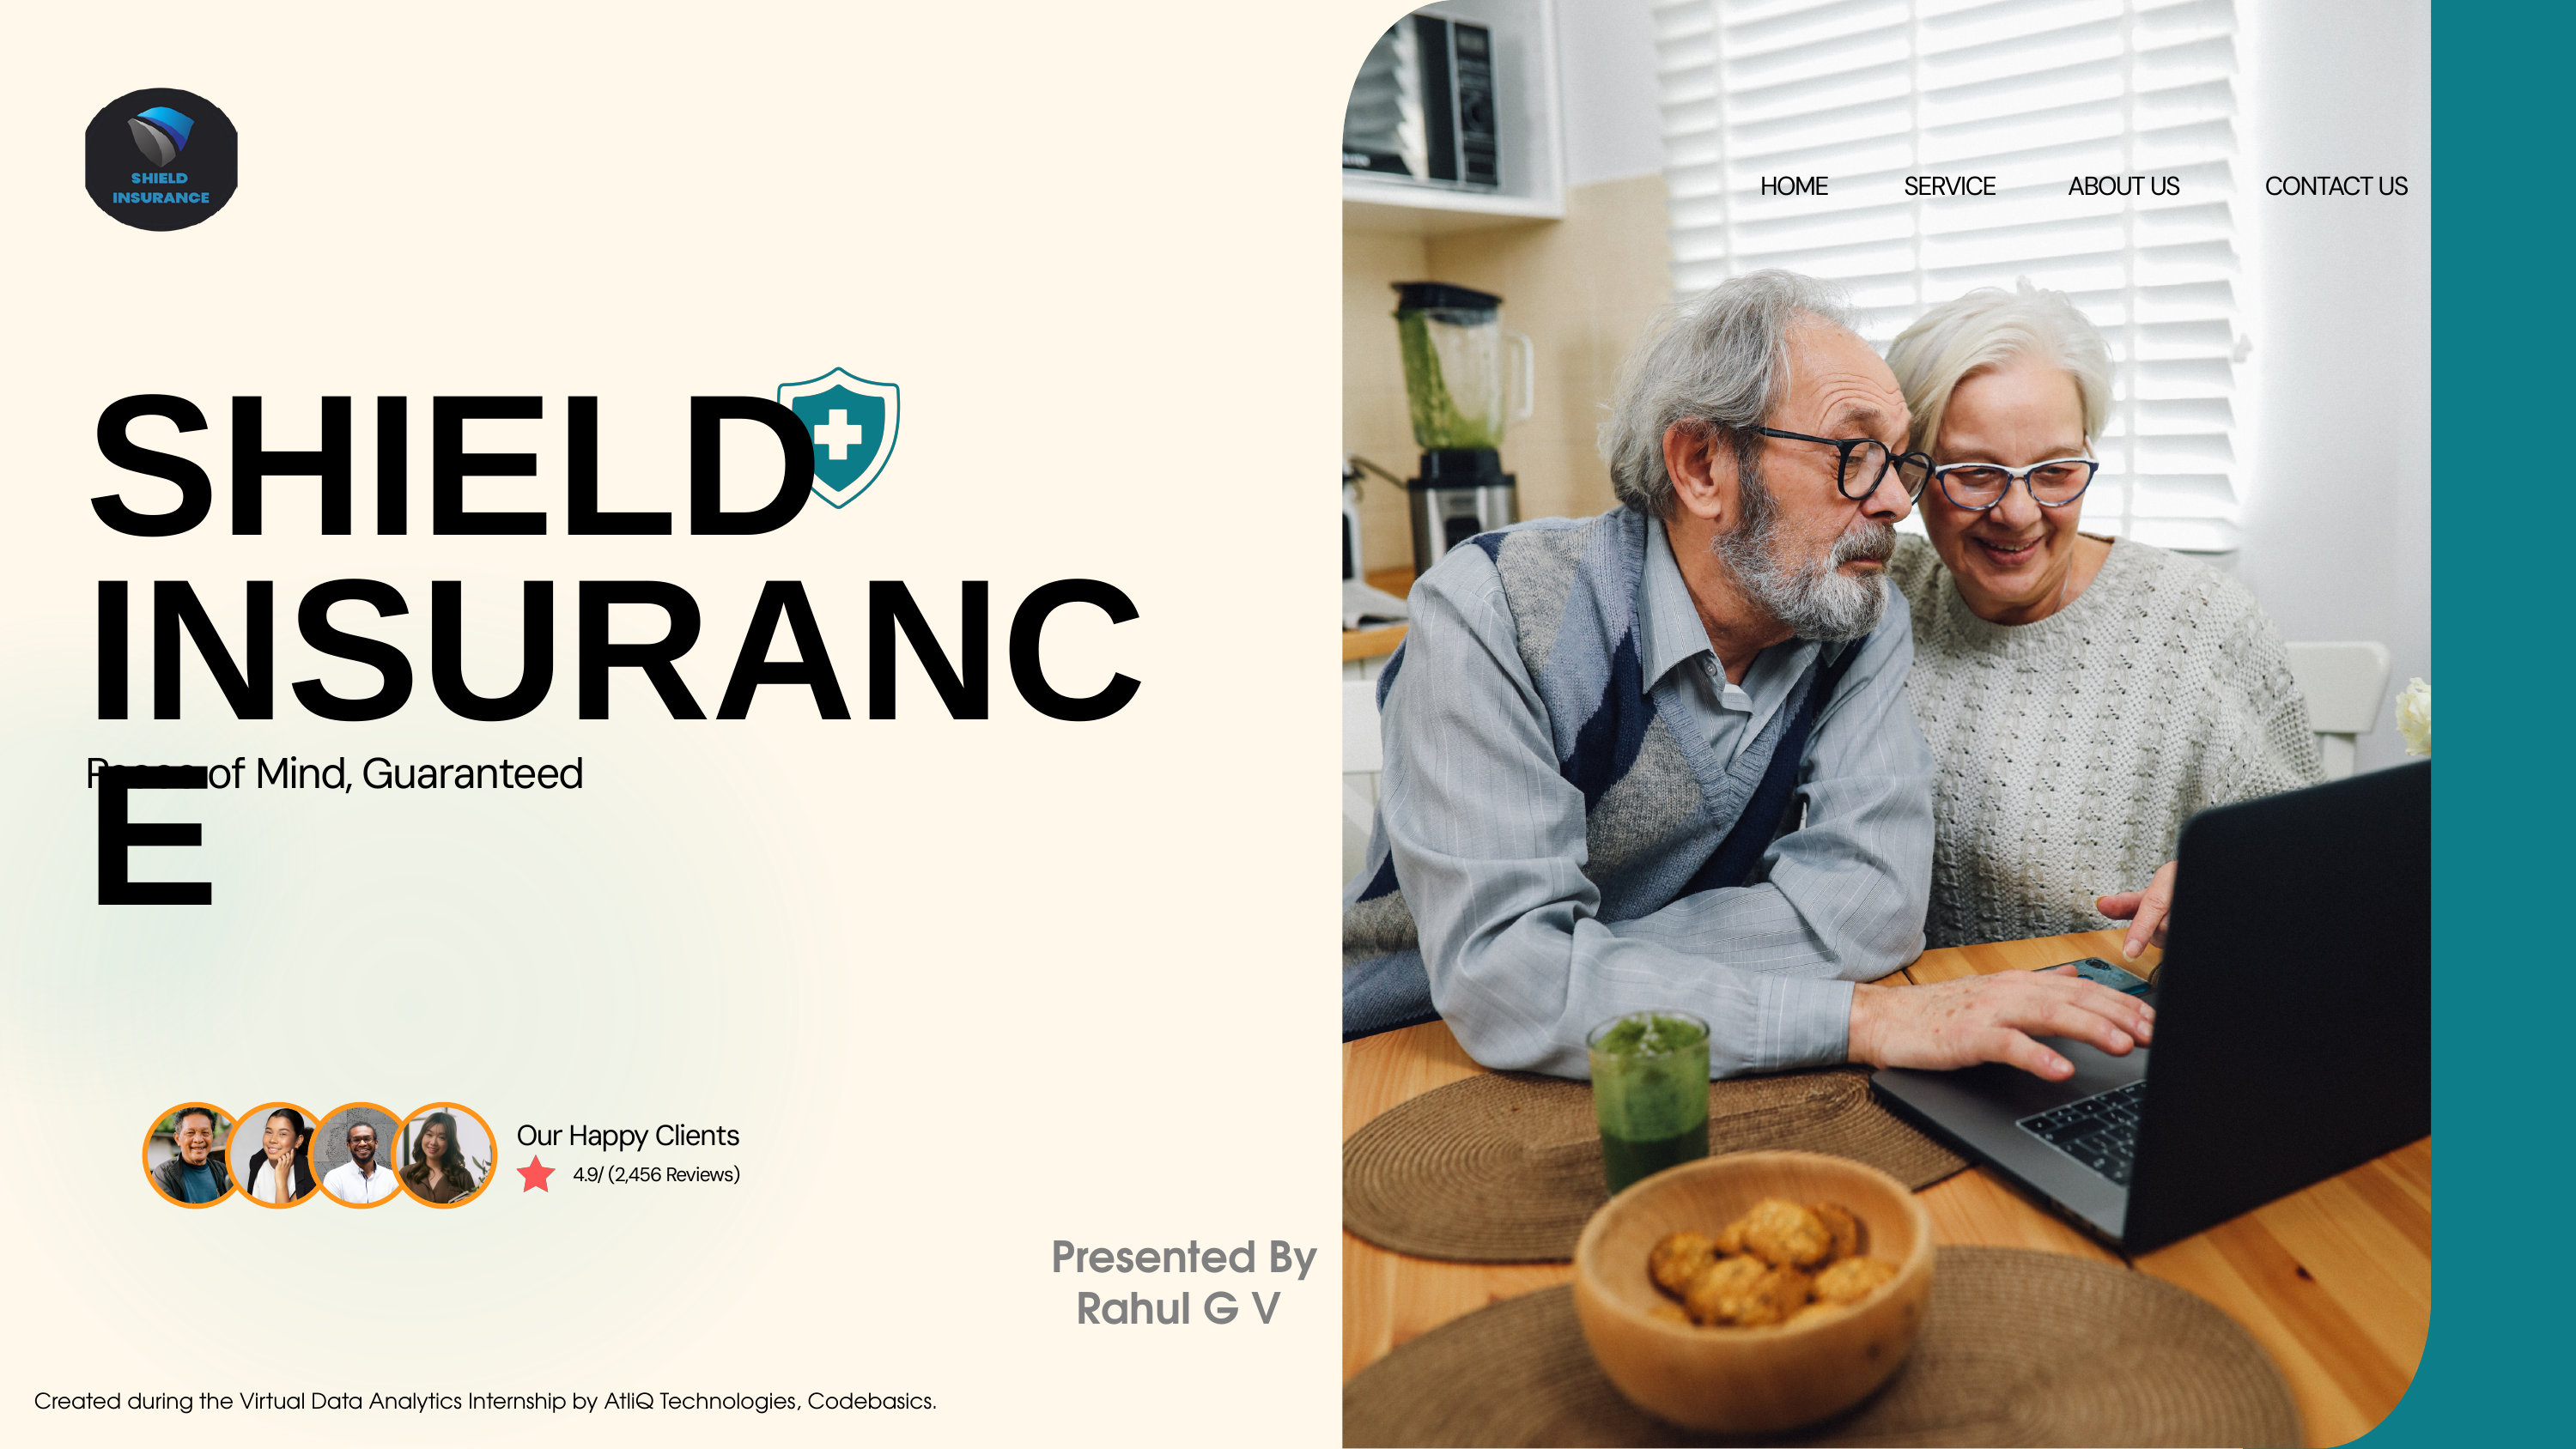

HOME
SERVICE
ABOUT US
CONTACT US

SHIELD INSURANCE
Peace of Mind, Guaranteed

Our Happy Clients

4.9/ (2,456 Reviews)
Presented By Rahul G V
Created during the Virtual Data Analytics Internship by AtliQ Technologies, Codebasics.